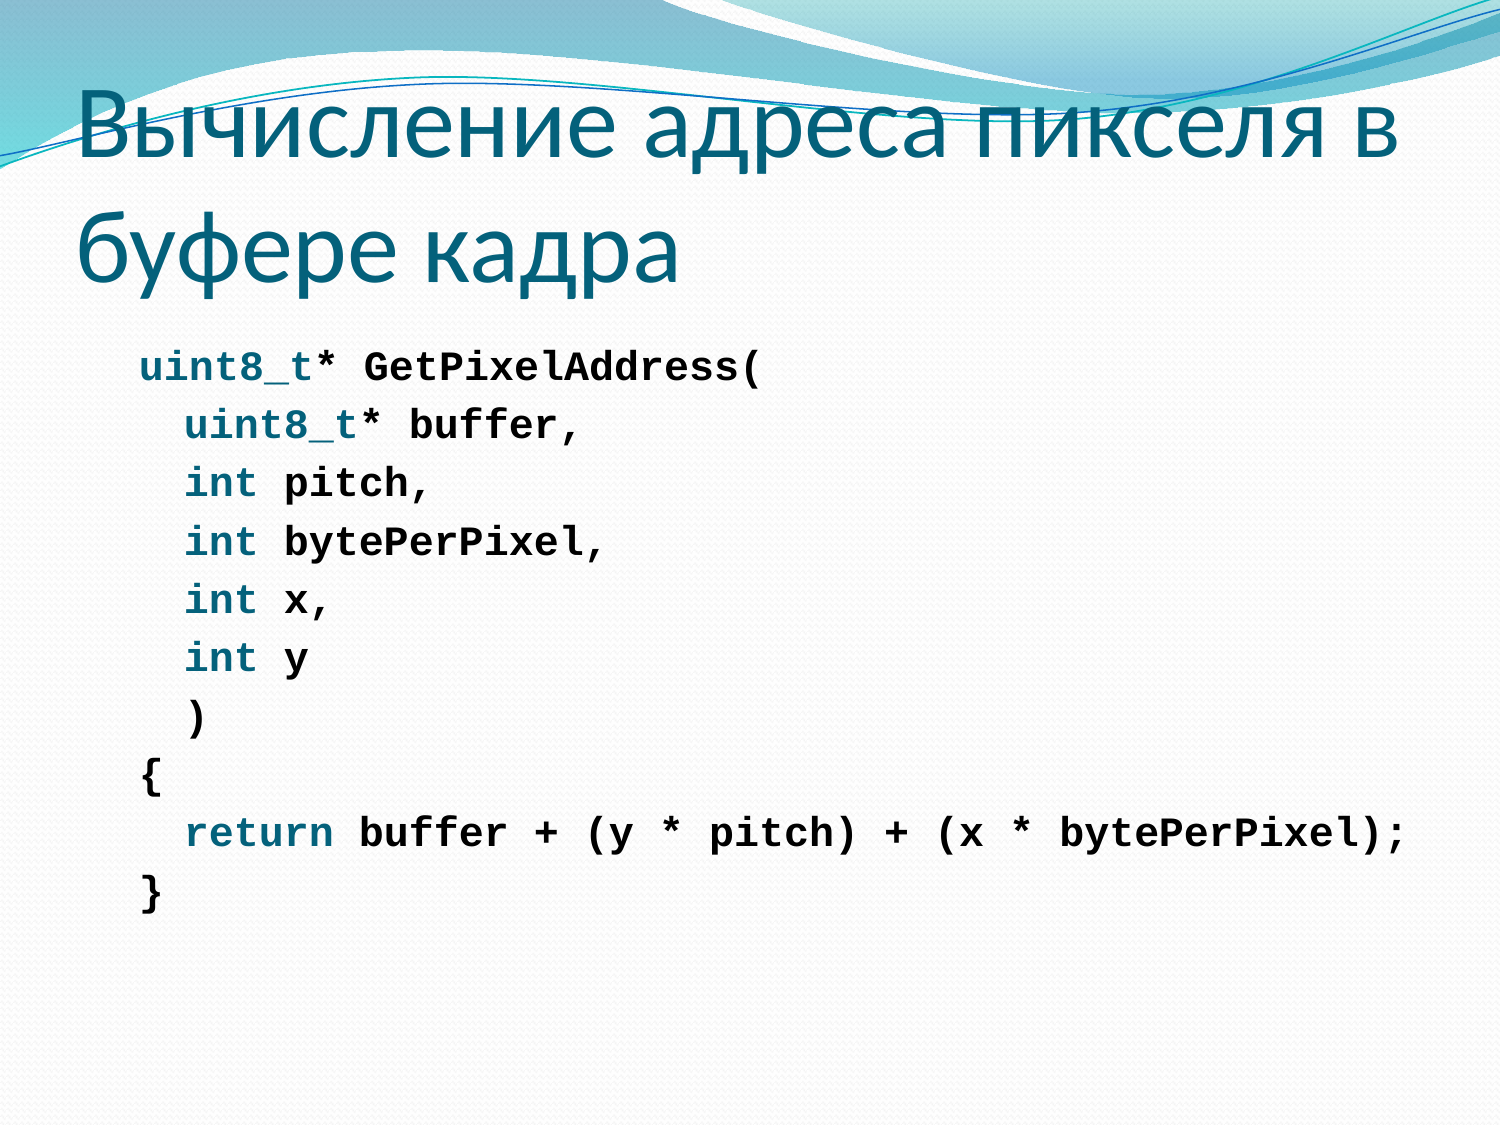

# Вычисление адреса пикселя в буфере кадра
uint8_t* GetPixelAddress(
	uint8_t* buffer,
	int pitch,
	int bytePerPixel,
	int x,
	int y
	)
{
	return buffer + (y * pitch) + (x * bytePerPixel);
}